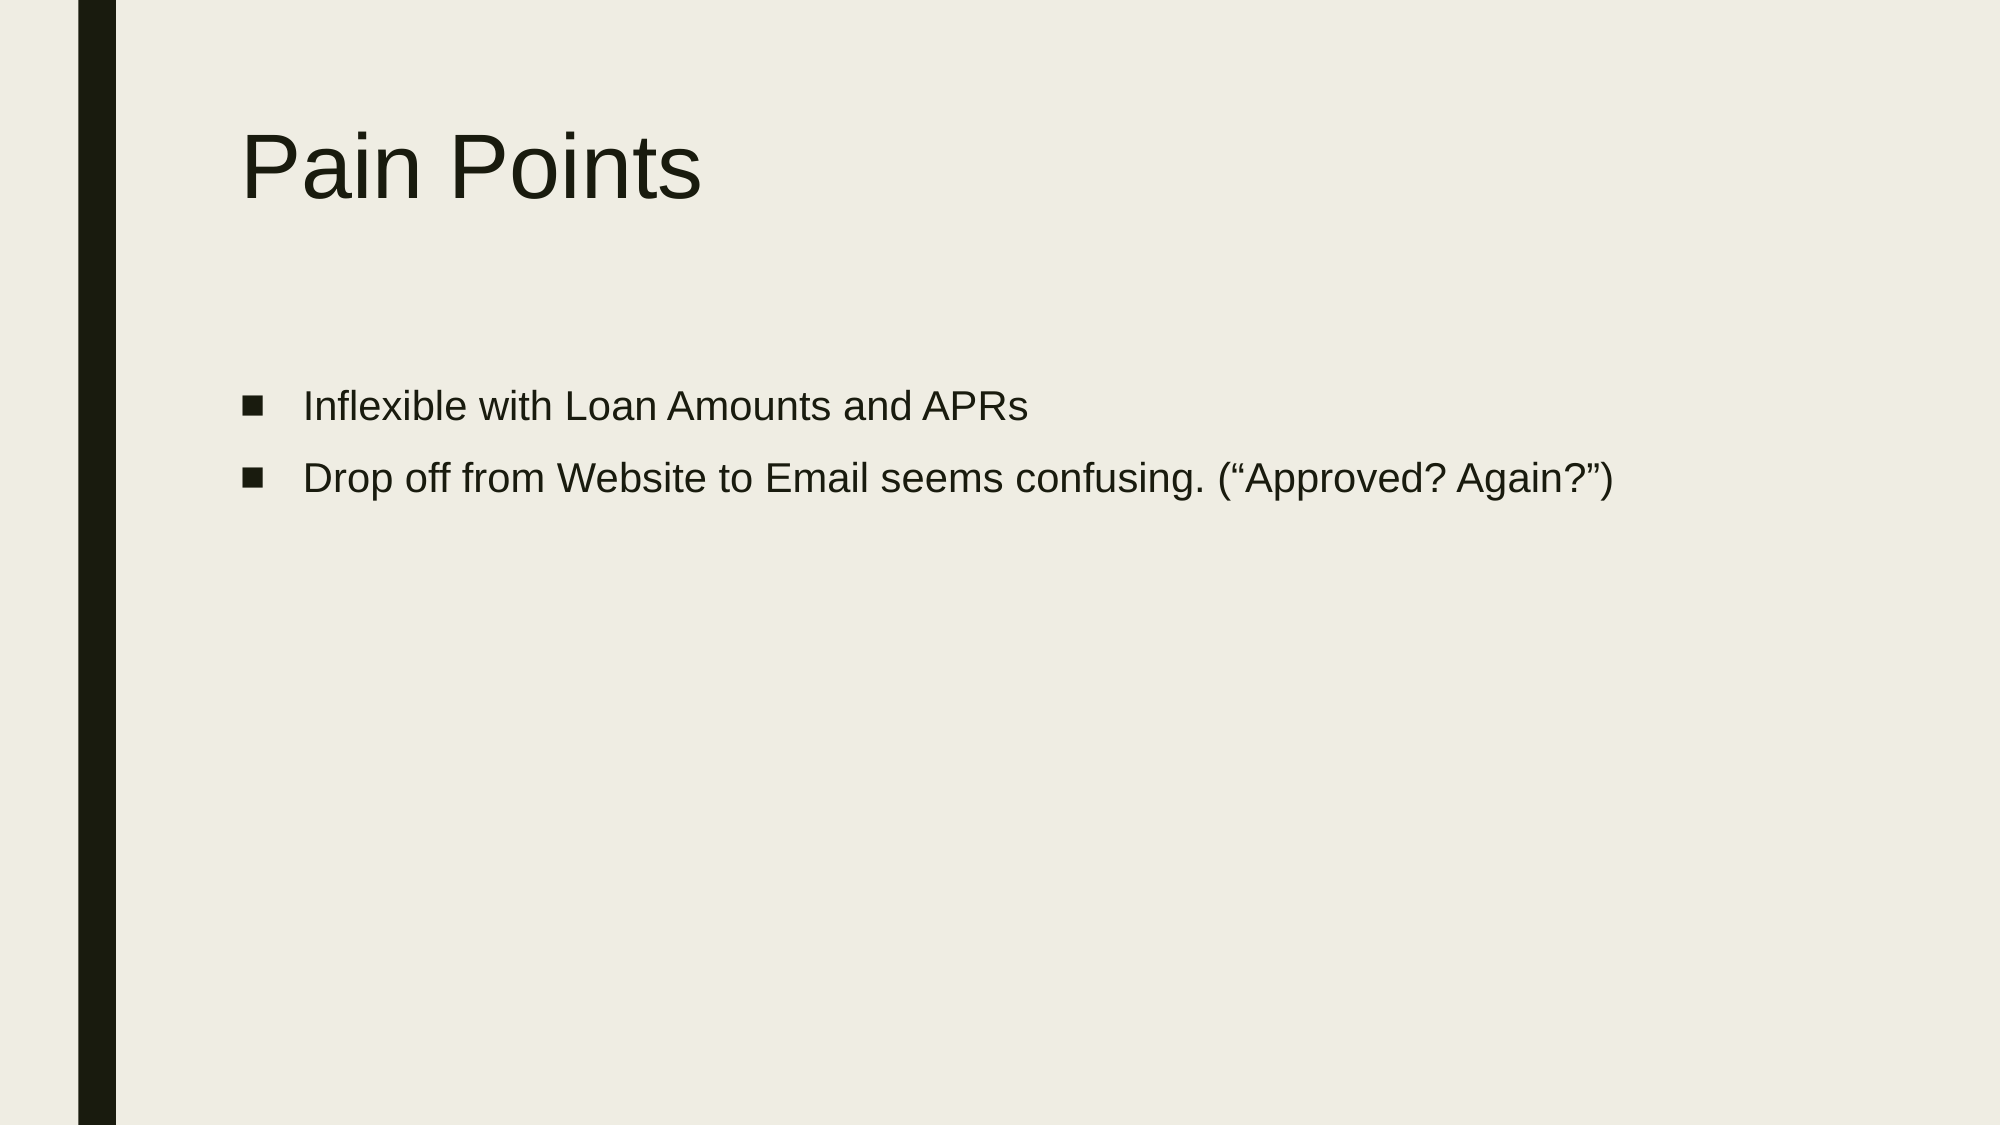

# Pain Points
Inflexible with Loan Amounts and APRs
Drop off from Website to Email seems confusing. (“Approved? Again?”)